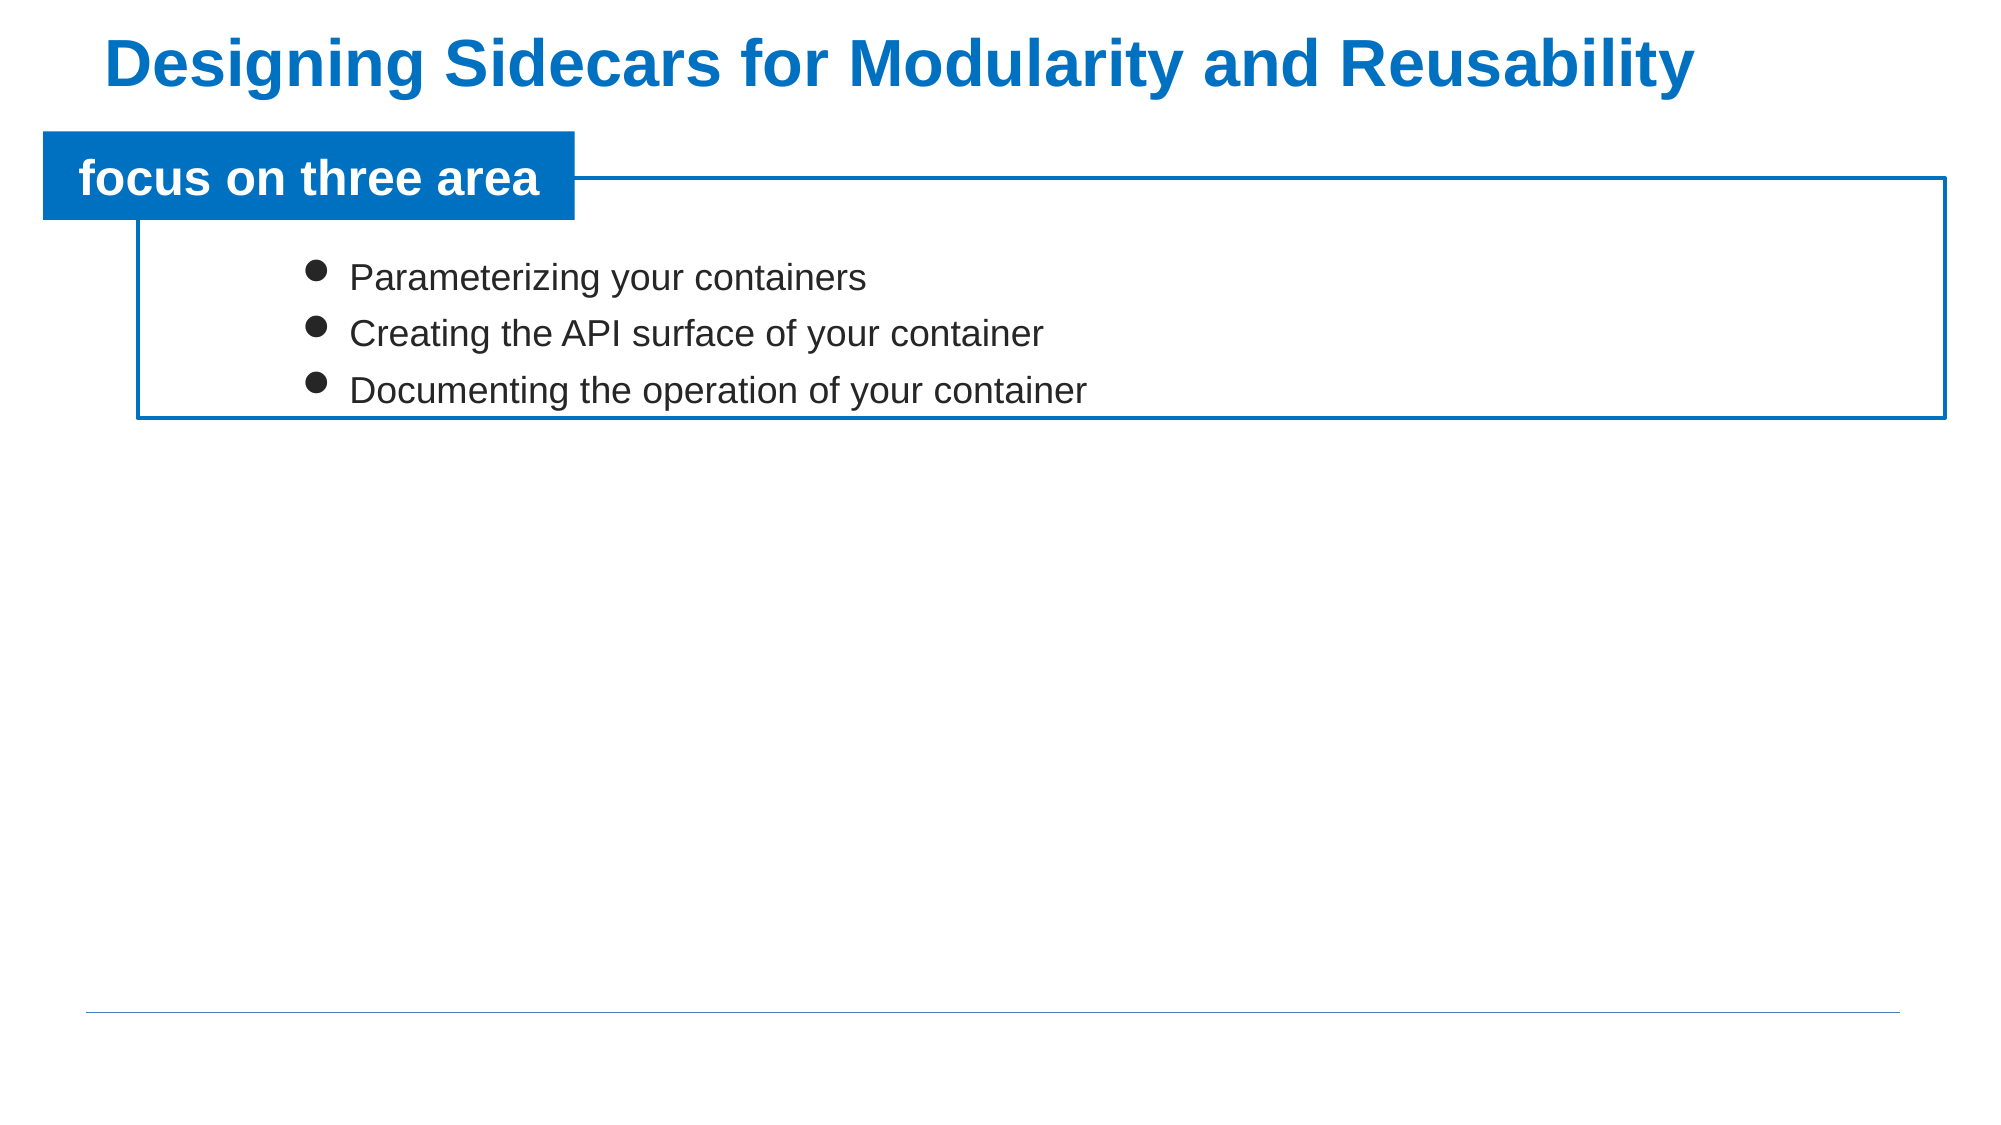

Designing Sidecars for Modularity and Reusability

focus on three area

Parameterizing your containers
Creating the API surface of your container
Documenting the operation of your container